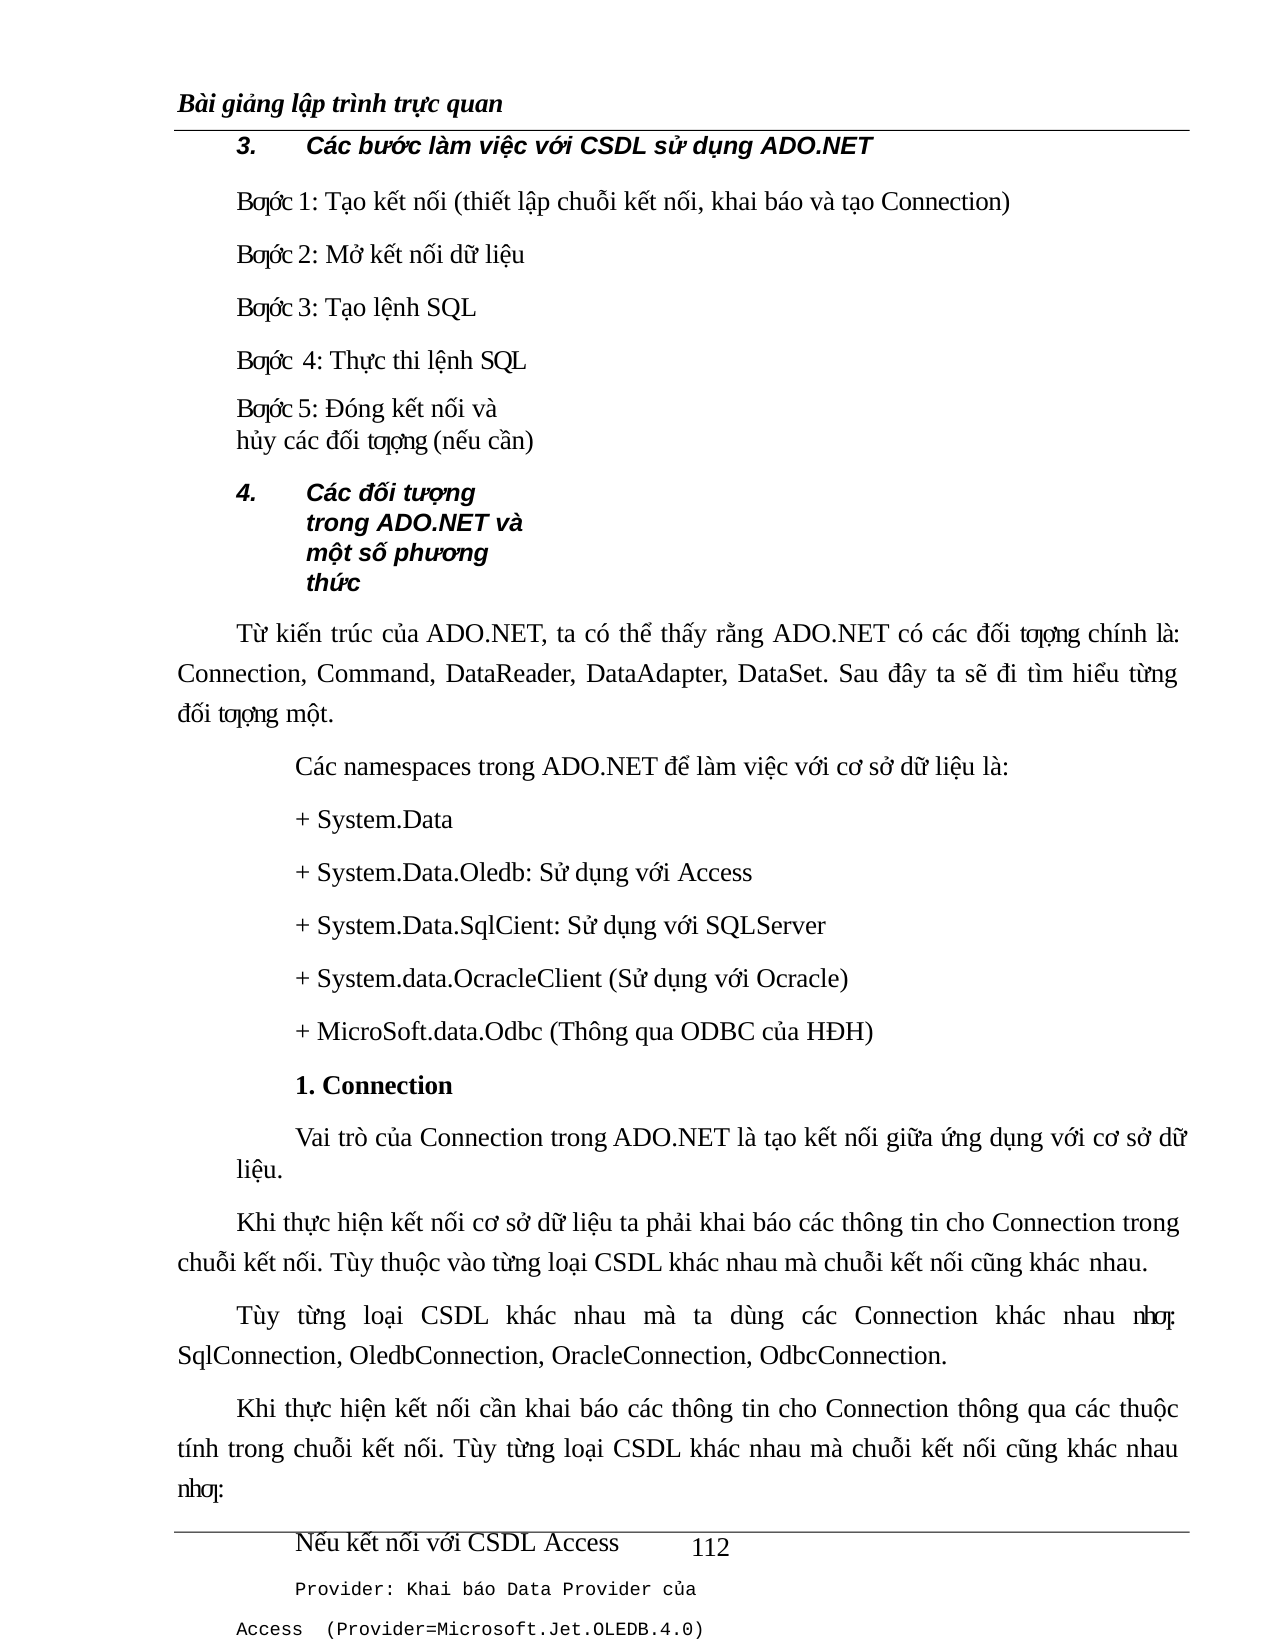

Bài giảng lập trình trực quan
Các bước làm việc với CSDL sử dụng ADO.NET
Bƣớc 1: Tạo kết nối (thiết lập chuỗi kết nối, khai báo và tạo Connection)  Bƣớc 2: Mở kết nối dữ liệu
Bƣớc 3: Tạo lệnh SQL  Bƣớc  4: Thực thi lệnh SQL
Bƣớc 5: Đóng kết nối và hủy các đối tƣợng (nếu cần)
Các đối tượng trong ADO.NET và một số phương thức
Từ kiến trúc của ADO.NET, ta có thể thấy rằng ADO.NET có các đối tƣợng chính là:  Connection, Command, DataReader, DataAdapter, DataSet. Sau đây ta sẽ đi tìm hiểu từng  đối tƣợng một.
Các namespaces trong ADO.NET để làm việc với cơ sở dữ liệu là:
+ System.Data
+ System.Data.Oledb: Sử dụng với Access
+ System.Data.SqlCient: Sử dụng với SQLServer
+ System.data.OcracleClient (Sử dụng với Ocracle)
+ MicroSoft.data.Odbc (Thông qua ODBC của HĐH)
1. Connection
Vai trò của Connection trong ADO.NET là tạo kết nối giữa ứng dụng với cơ sở dữ liệu.
Khi thực hiện kết nối cơ sở dữ liệu ta phải khai báo các thông tin cho Connection trong  chuỗi kết nối. Tùy thuộc vào từng loại CSDL khác nhau mà chuỗi kết nối cũng khác nhau.
Tùy từng loại CSDL khác nhau mà ta dùng các Connection khác nhau nhƣ:  SqlConnection, OledbConnection, OracleConnection, OdbcConnection.
Khi thực hiện kết nối cần khai báo các thông tin cho Connection thông qua các thuộc  tính trong chuỗi kết nối. Tùy từng loại CSDL khác nhau mà chuỗi kết nối cũng khác nhau  nhƣ:
Nếu kết nối với CSDL Access
Provider: Khai báo Data Provider của Access  (Provider=Microsoft.Jet.OLEDB.4.0)
112